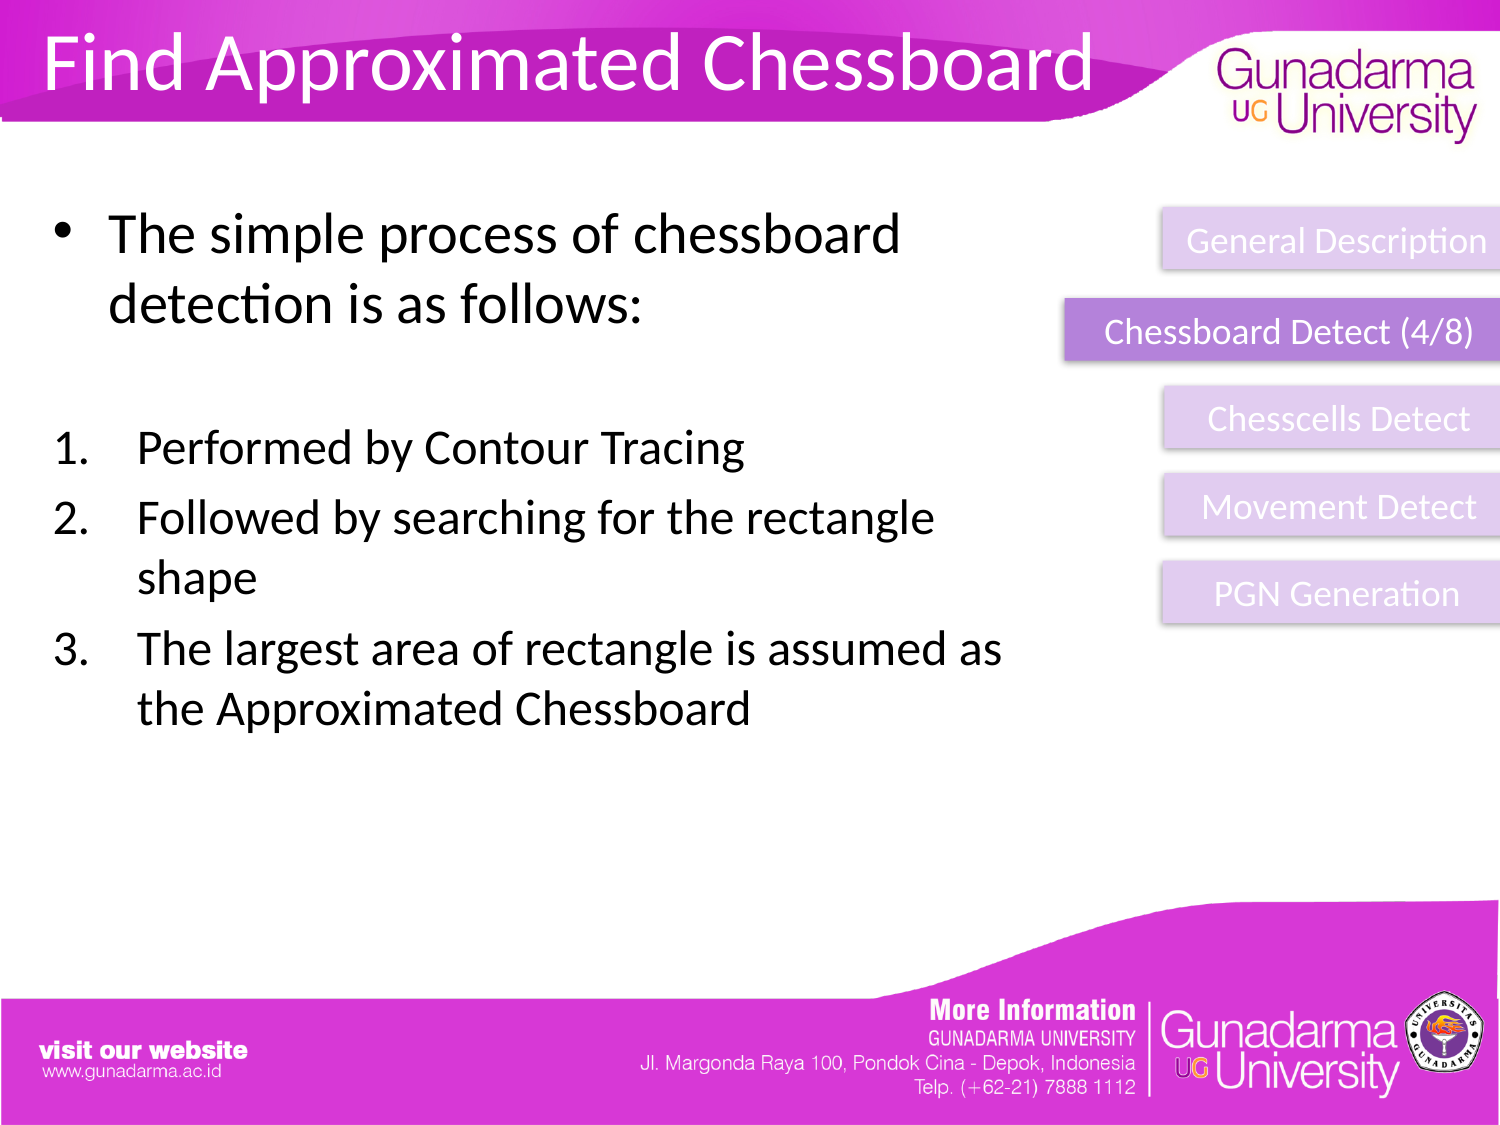

# Find Approximated Chessboard
The simple process of chessboard detection is as follows:

Performed by Contour Tracing
Followed by searching for the rectangle shape
The largest area of rectangle is assumed as the Approximated Chessboard
General Description
Chessboard Detect (4/8)
Chesscells Detect
Movement Detect
PGN Generation